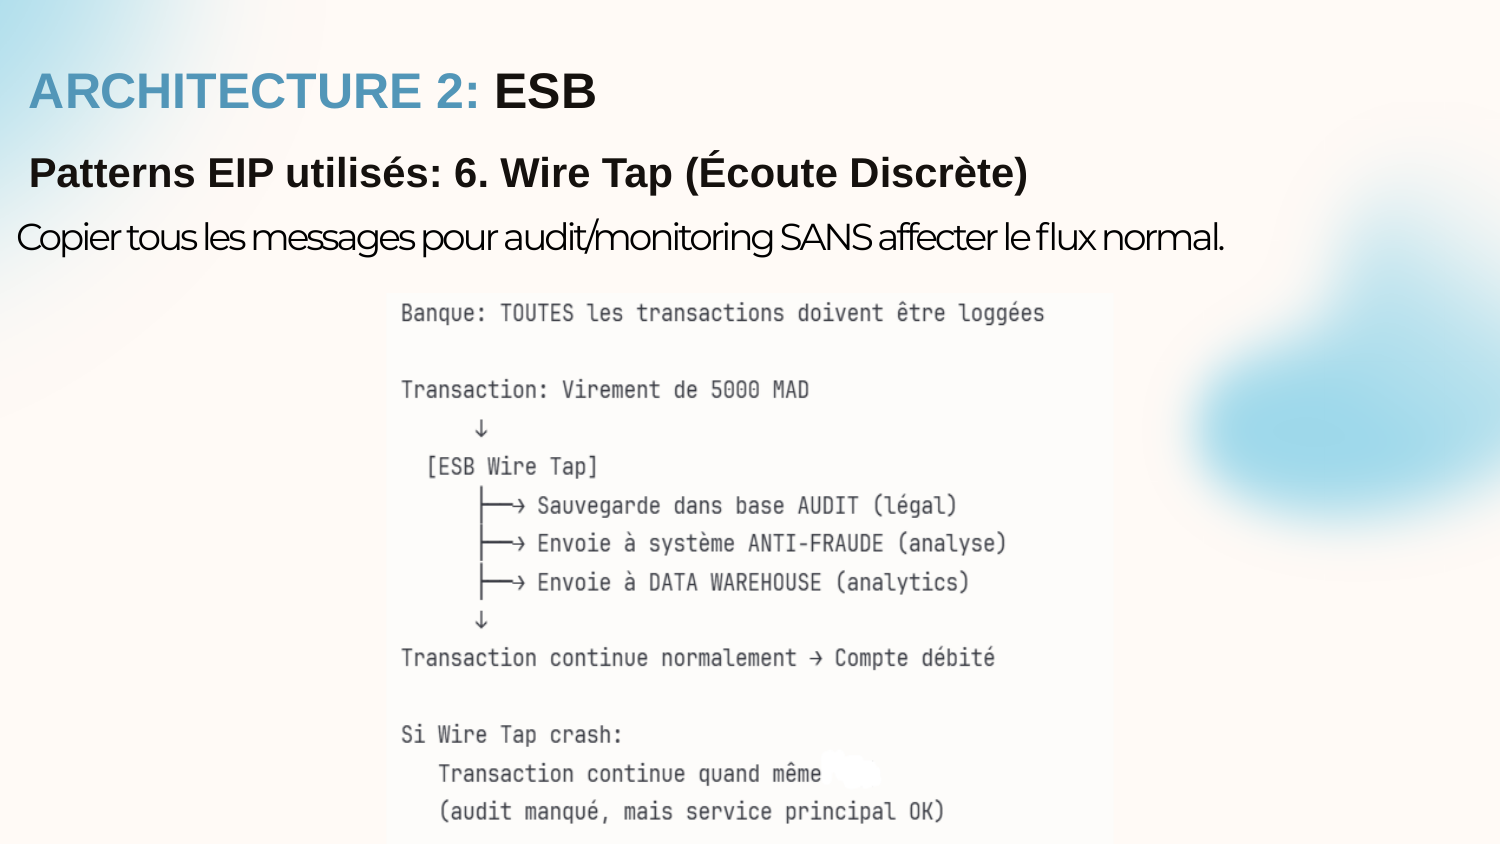

# ARCHITECTURE 2: ESB
Patterns EIP utilisés: 6. Wire Tap (Écoute Discrète)
Copier tous les messages pour audit/monitoring SANS affecter le flux normal.